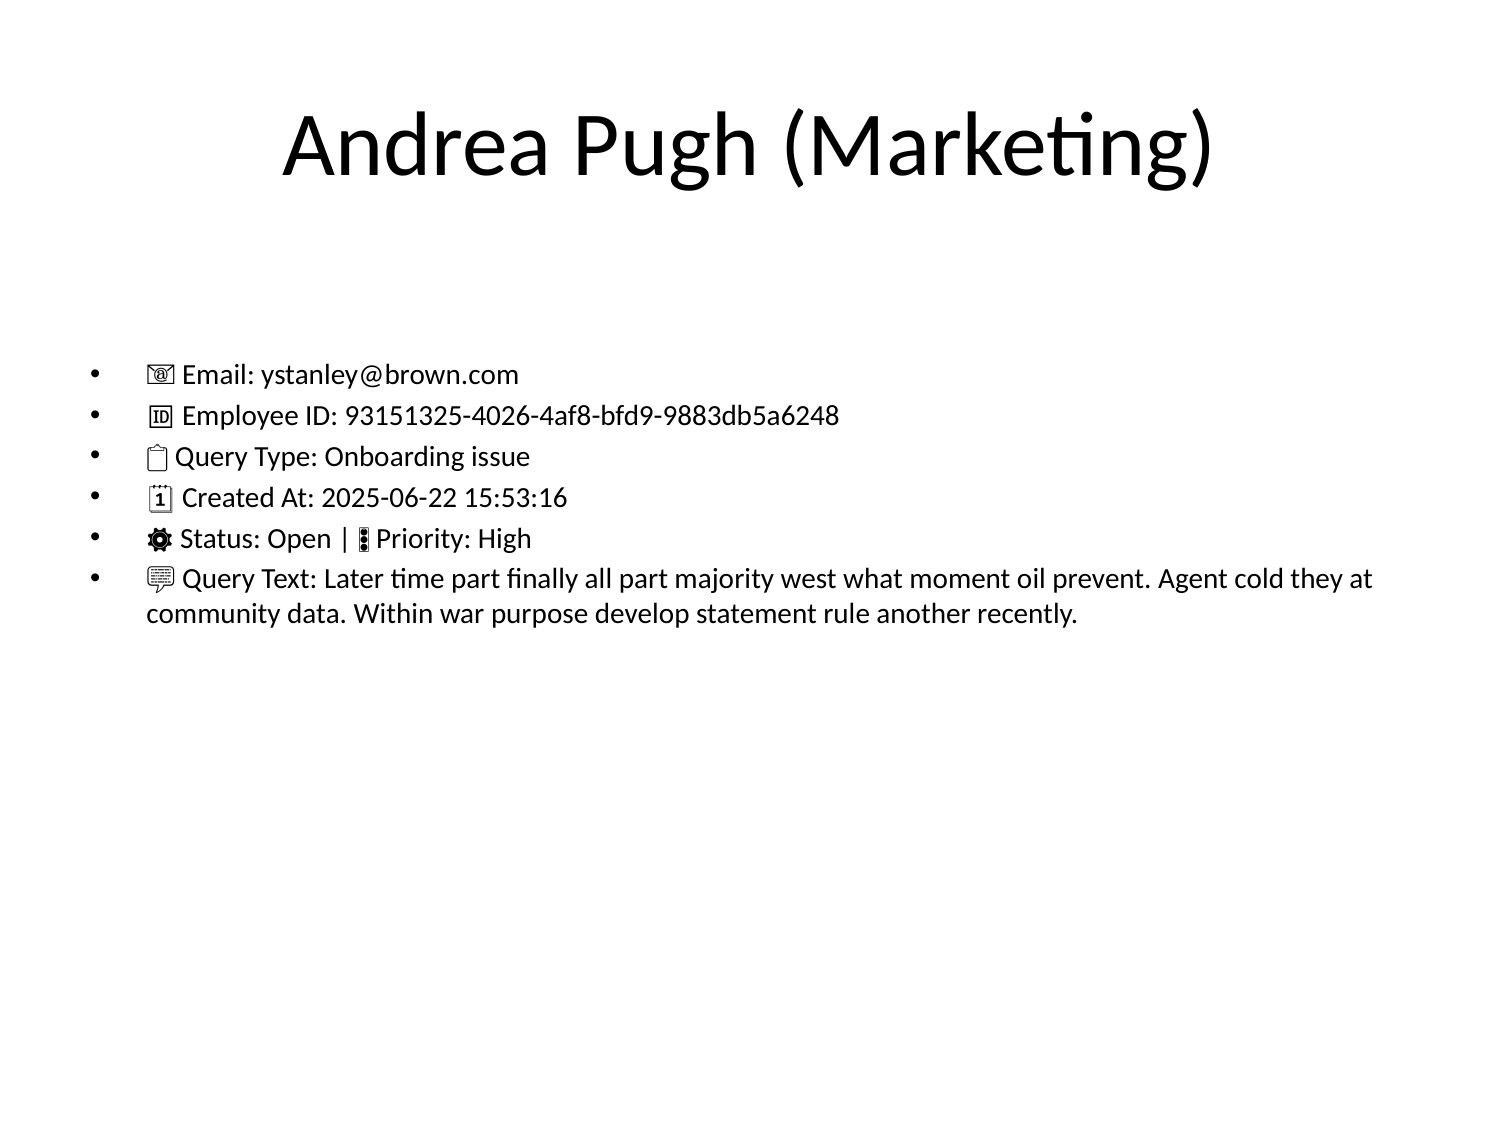

# Andrea Pugh (Marketing)

📧 Email: ystanley@brown.com
🆔 Employee ID: 93151325-4026-4af8-bfd9-9883db5a6248
📋 Query Type: Onboarding issue
🗓 Created At: 2025-06-22 15:53:16
⚙ Status: Open | 🚦 Priority: High
💬 Query Text: Later time part finally all part majority west what moment oil prevent. Agent cold they at community data. Within war purpose develop statement rule another recently.